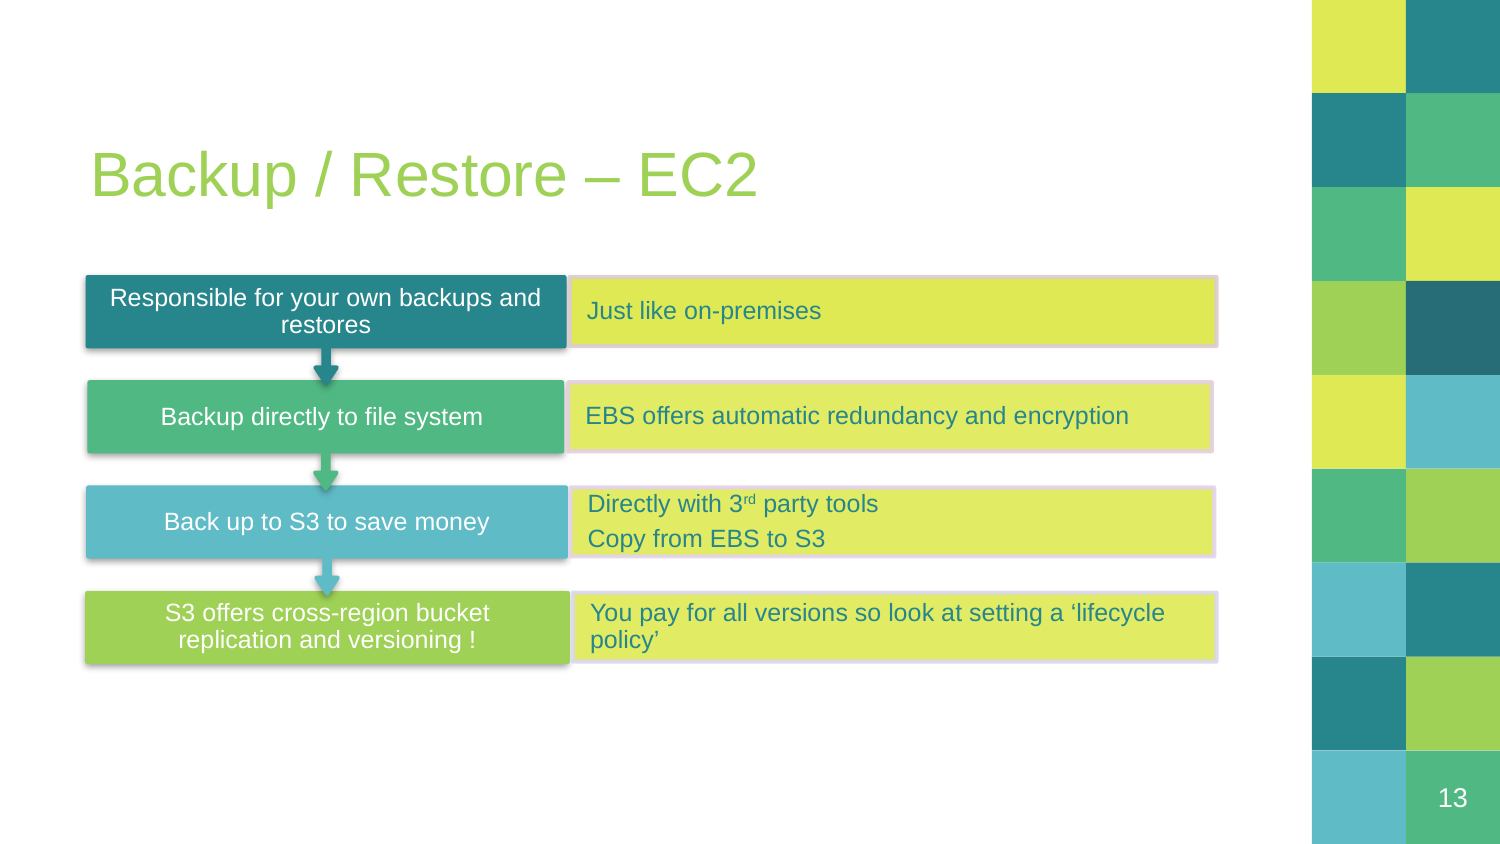

# Backup / Restore – EC2
S3 offers cross-region bucket replication and versioning !
You pay for all versions so look at setting a ‘lifecycle policy’
Back up to S3 to save money
Directly with 3rd party tools
Copy from EBS to S3
Backup directly to file system
EBS offers automatic redundancy and encryption
Responsible for your own backups and restores
Just like on-premises
13